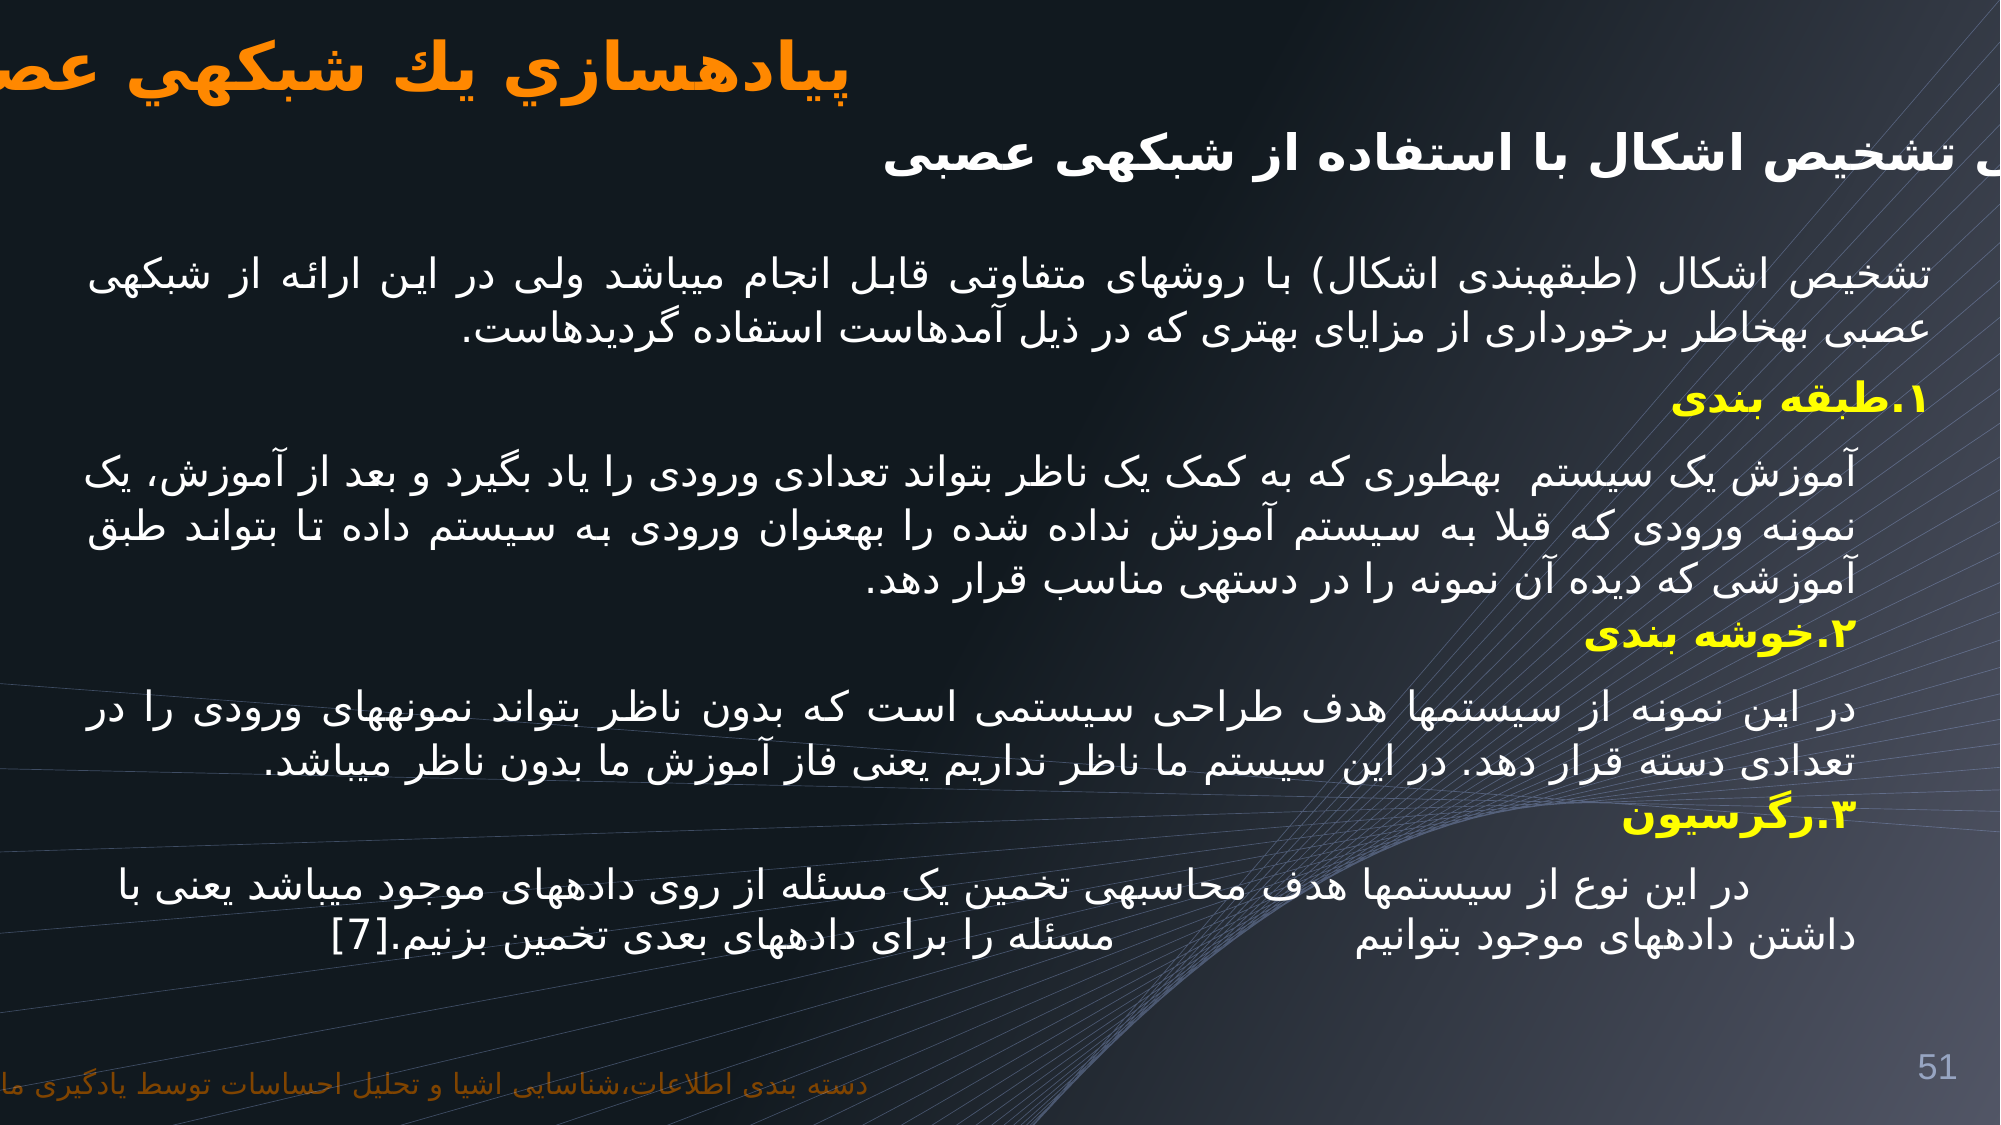

پياده­سازي يك شبكه­ي عصبي
نحوه­ی تشخیص اشکال با استفاده از شبکه­ی عصبی:
تشخیص اشکال (طبقه­بندی اشکال) با روش­های متفاوتی قابل انجام می­باشد ولی در این ارائه از شبکه­ی عصبی به­خاطر برخورداری از مزایای بهتری که در ذیل آمده­است استفاده گردیده­است.
۱.طبقه بندی
آموزش یک سیستم  به­طوری که به کمک یک ناظر بتواند تعدادی ورودی را یاد بگیرد و بعد از آموزش، یک نمونه ورودی که قبلا به سیستم آموزش نداده شده را به­عنوان ورودی به سیستم داده تا بتواند طبق آموزشی که دیده آن نمونه را در دسته­ی مناسب قرار دهد.
۲.خوشه بندی
در این نمونه از سیستم­ها هدف طراحی سیستمی است که بدون ناظر بتواند نمونه­های ورودی را در تعدادی دسته قرار دهد. در این سیستم ما ناظر نداریم یعنی فاز آموزش ما بدون ناظر می­باشد.
۳.رگرسیون
        در این نوع از سیستم­ها هدف محاسبه­ی تخمین یک مسئله از روی داده­های موجود می­باشد یعنی با داشتن داده­های موجود بتوانیم                  مسئله را برای داده­های بعدی تخمین بزنیم.[7]
51